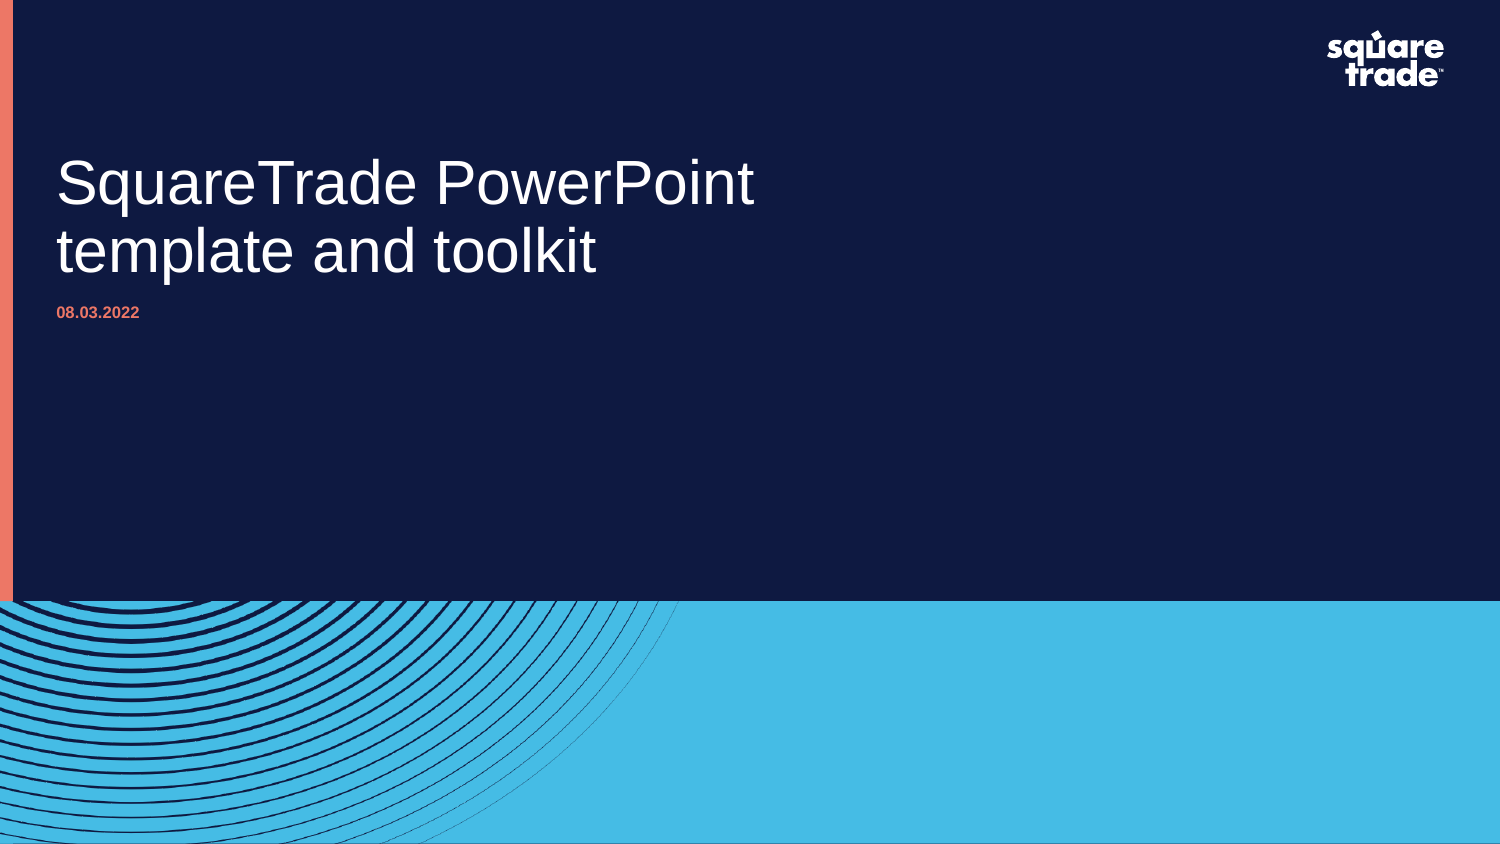

# SquareTrade PowerPoint template and toolkit
08.03.2022